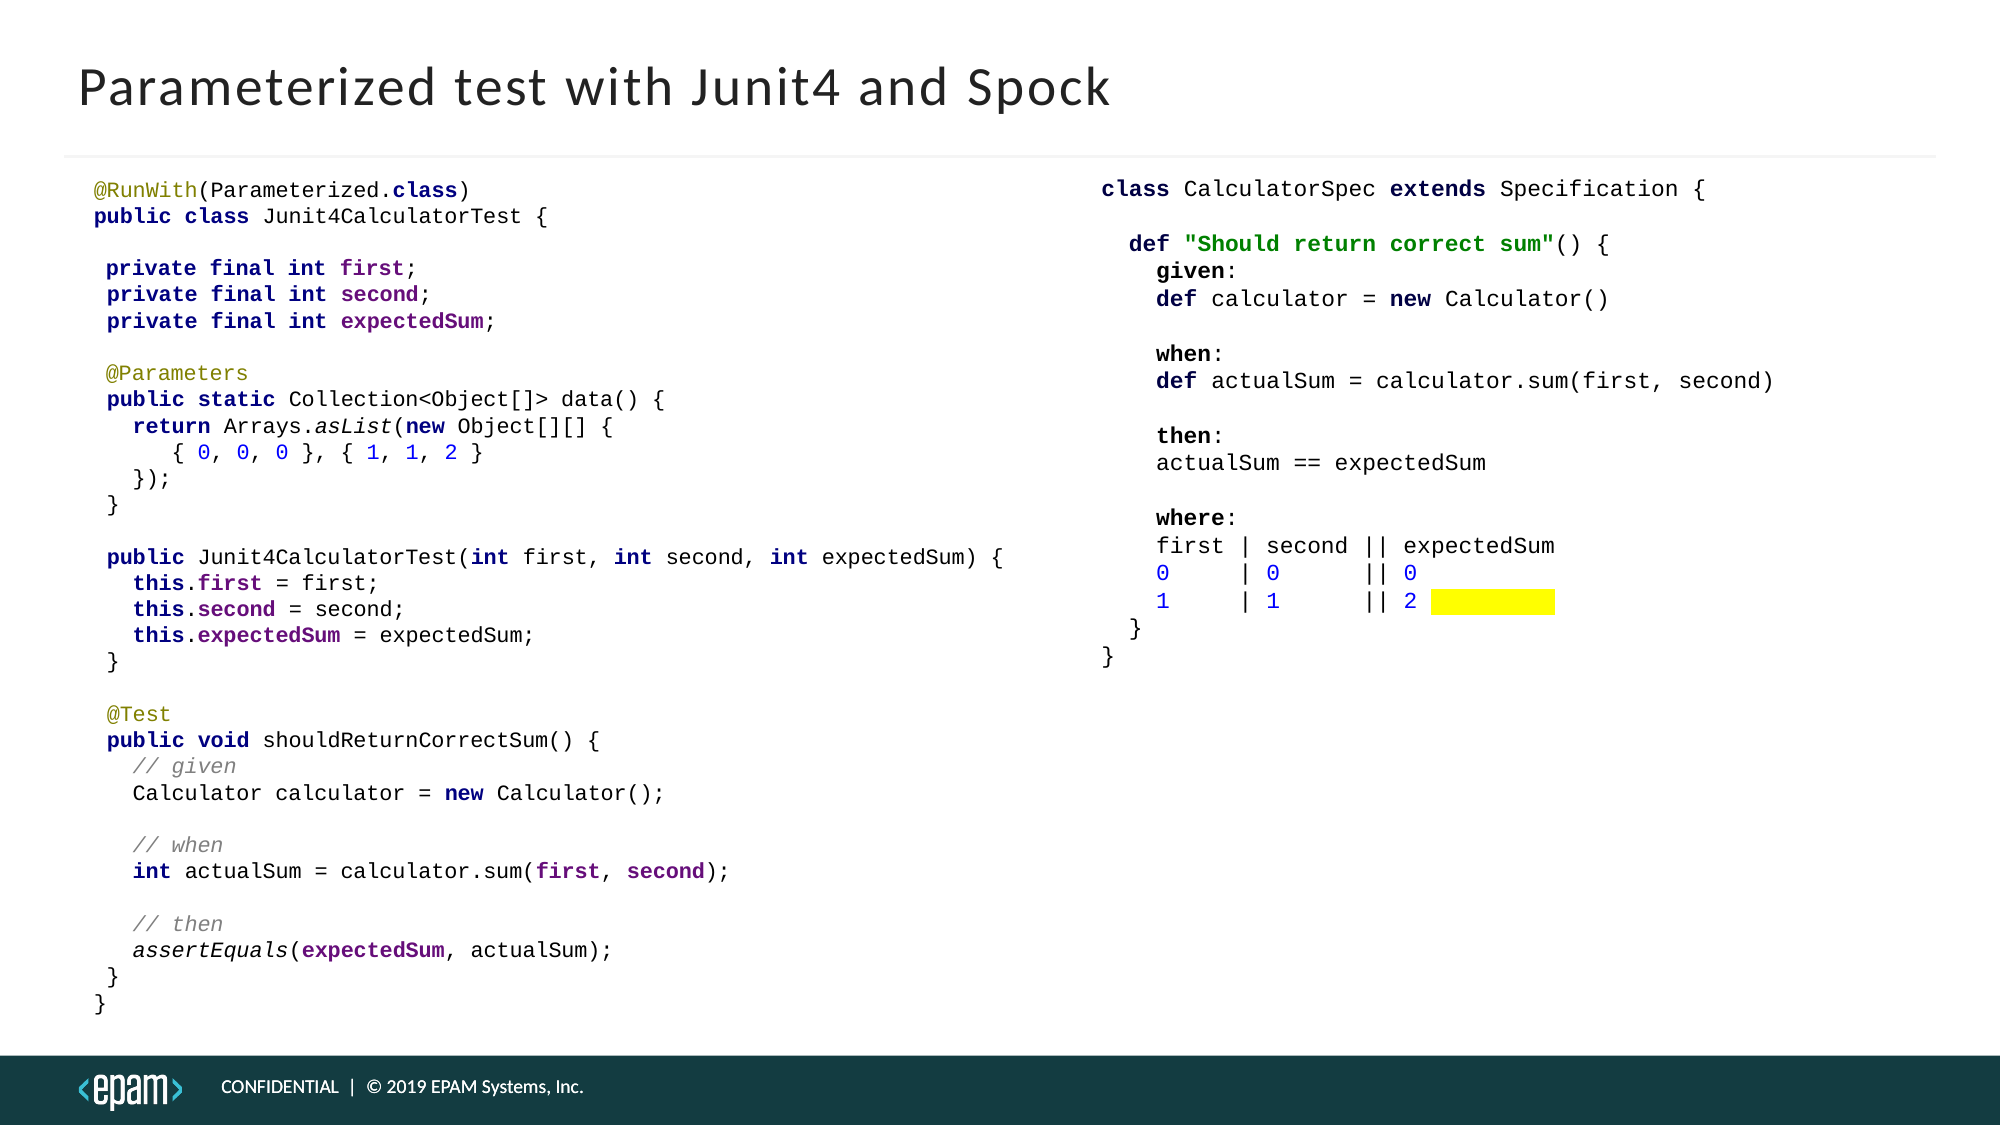

# Parameterized test with Junit4 and Spock
@RunWith(Parameterized.class)
public class Junit4CalculatorTest {

  private final int first;
 private final int second;
 private final int expectedSum;

  @Parameters
 public static Collection<Object[]> data() {
   return Arrays.asList(new Object[][] {
      { 0, 0, 0 }, { 1, 1, 2 }
   });
 }

 public Junit4CalculatorTest(int first, int second, int expectedSum) {
   this.first = first;
   this.second = second;
   this.expectedSum = expectedSum;
 }

 @Test
 public void shouldReturnCorrectSum() {
   // given
   Calculator calculator = new Calculator();
   // when
   int actualSum = calculator.sum(first, second);
   // then
   assertEquals(expectedSum, actualSum);
 }
}
class CalculatorSpec extends Specification {
  def "Should return correct sum"() {
    given:
    def calculator = new Calculator()
    when:
    def actualSum = calculator.sum(first, second)
    then:
    actualSum == expectedSum
    where:
    first | second || expectedSum
    0     | 0      || 0
    1     | 1      || 2
  }
}
CONFIDENTIAL  |  © 2019 EPAM Systems, Inc.